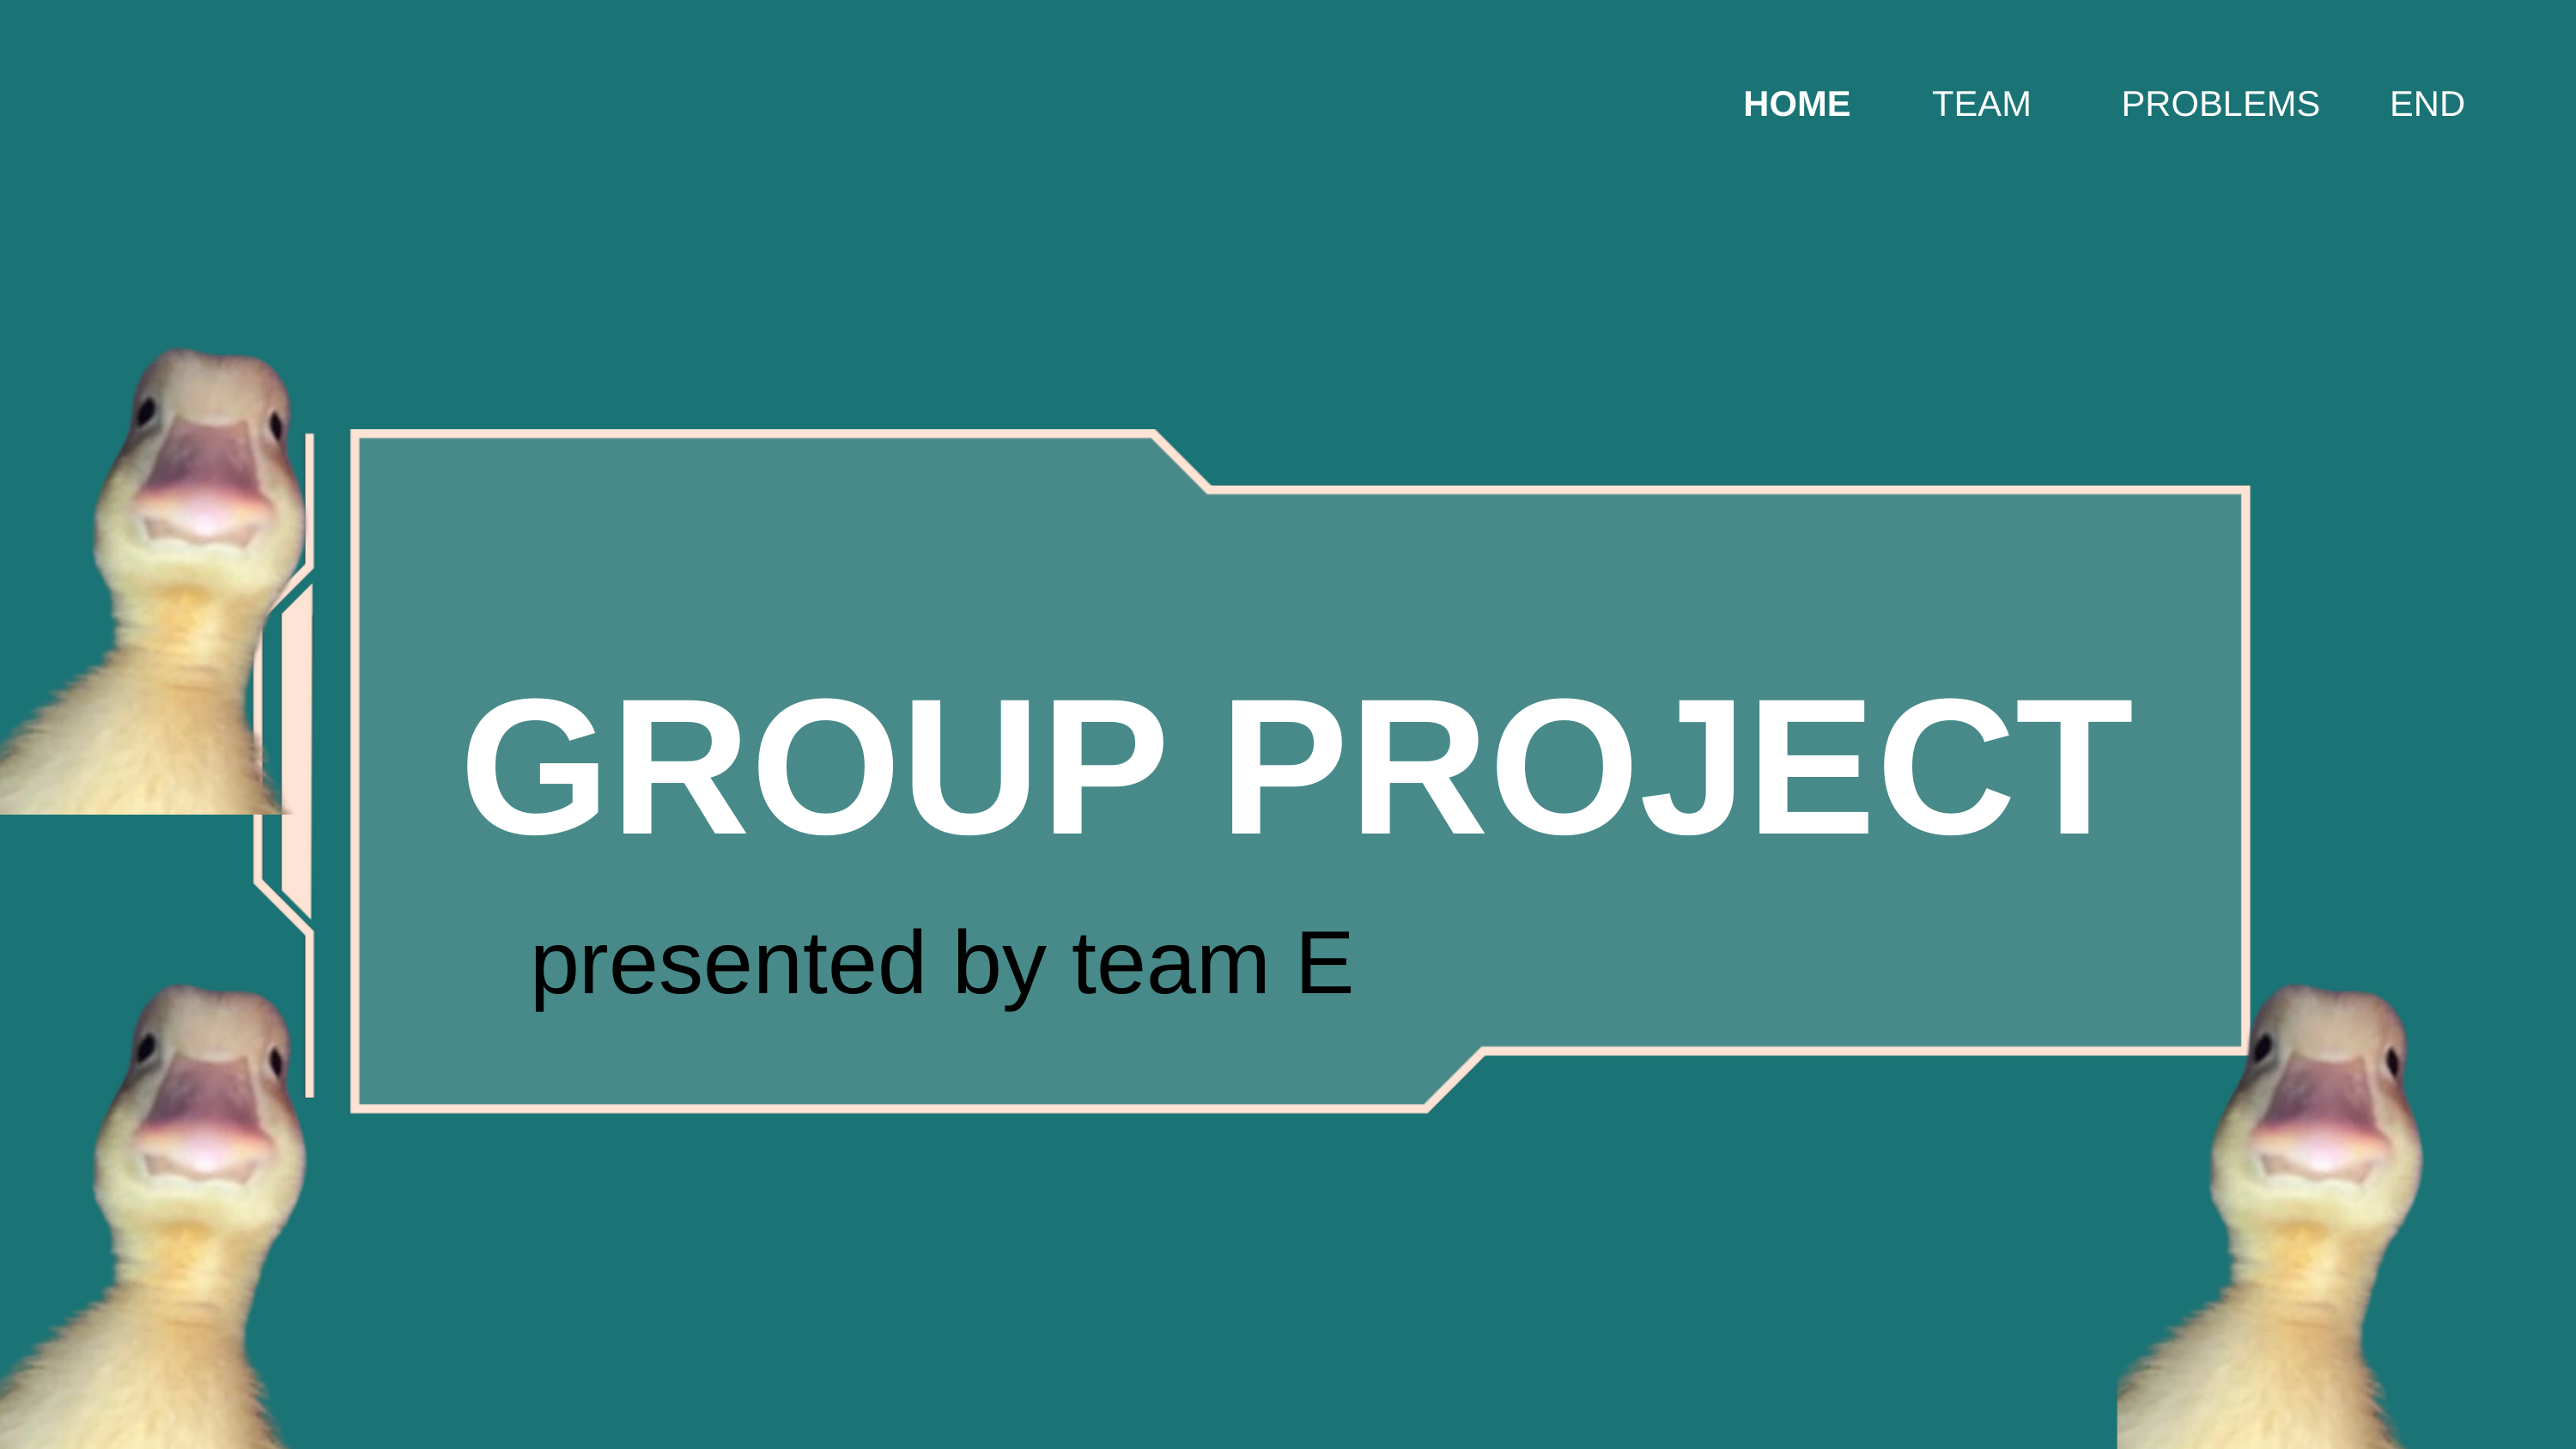

HOME
TEAM
PROBLEMS
END

GROUP PROJECT

presented by team E